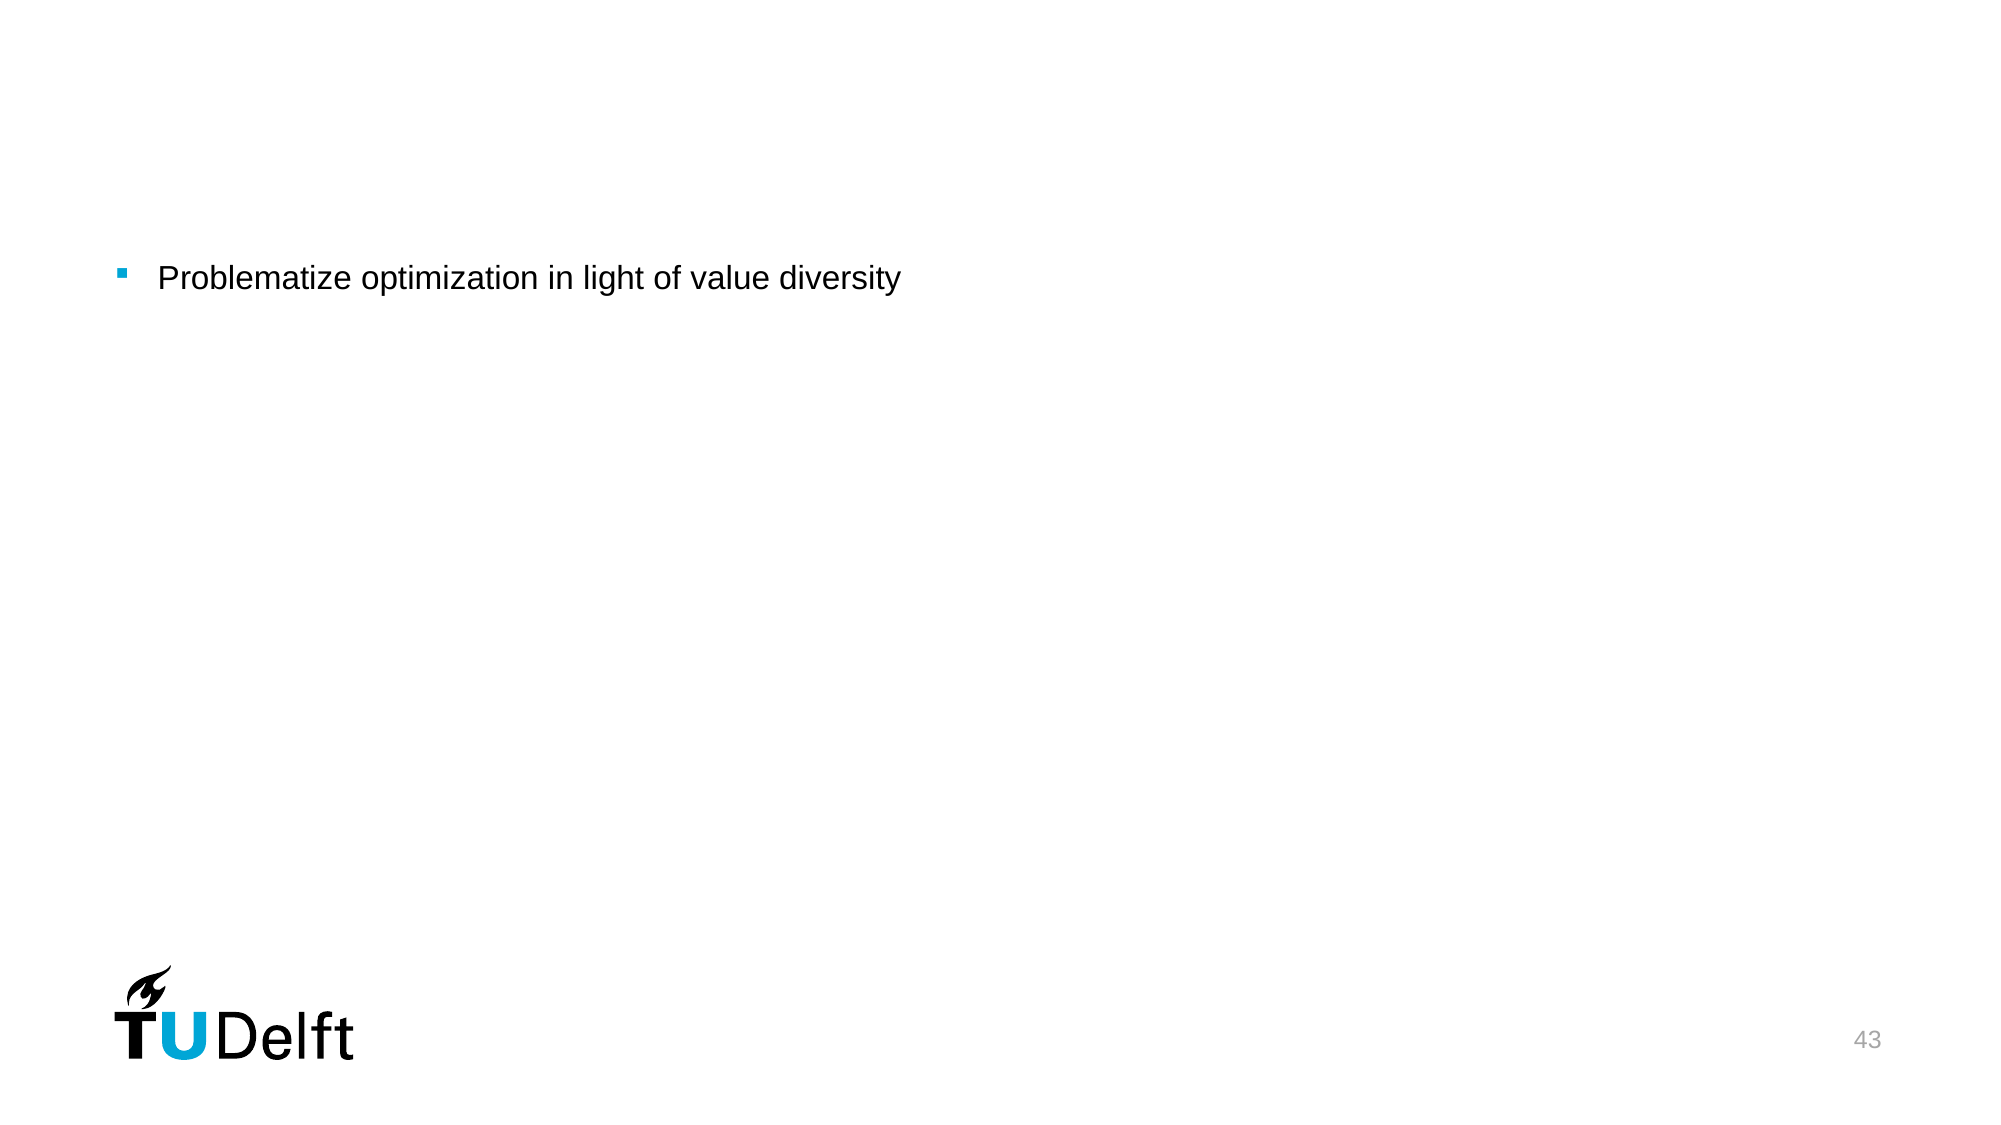

#
Problematize optimization in light of value diversity
43